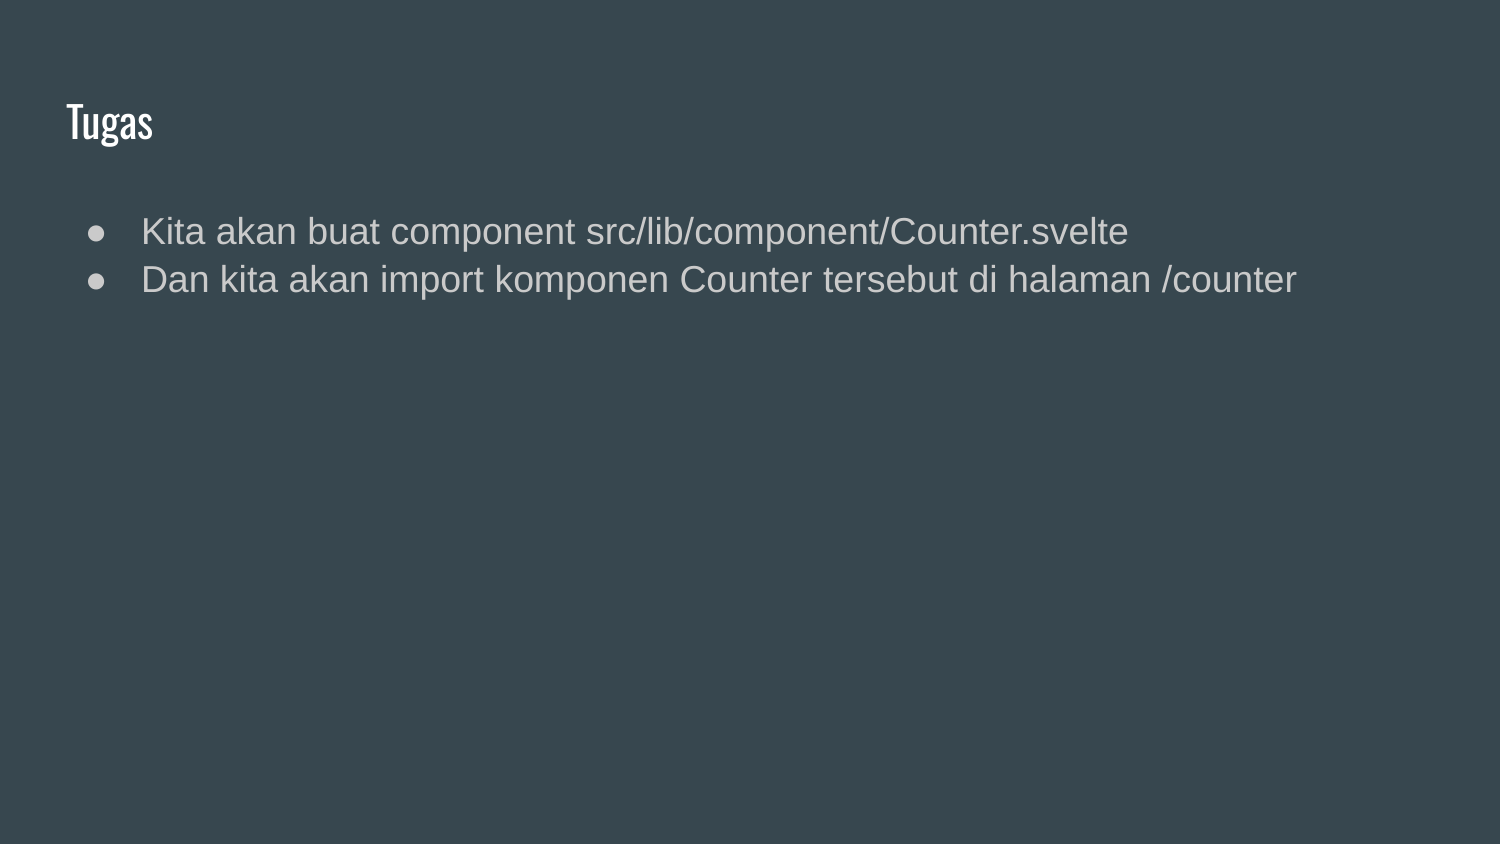

# Tugas
Kita akan buat component src/lib/component/Counter.svelte
Dan kita akan import komponen Counter tersebut di halaman /counter